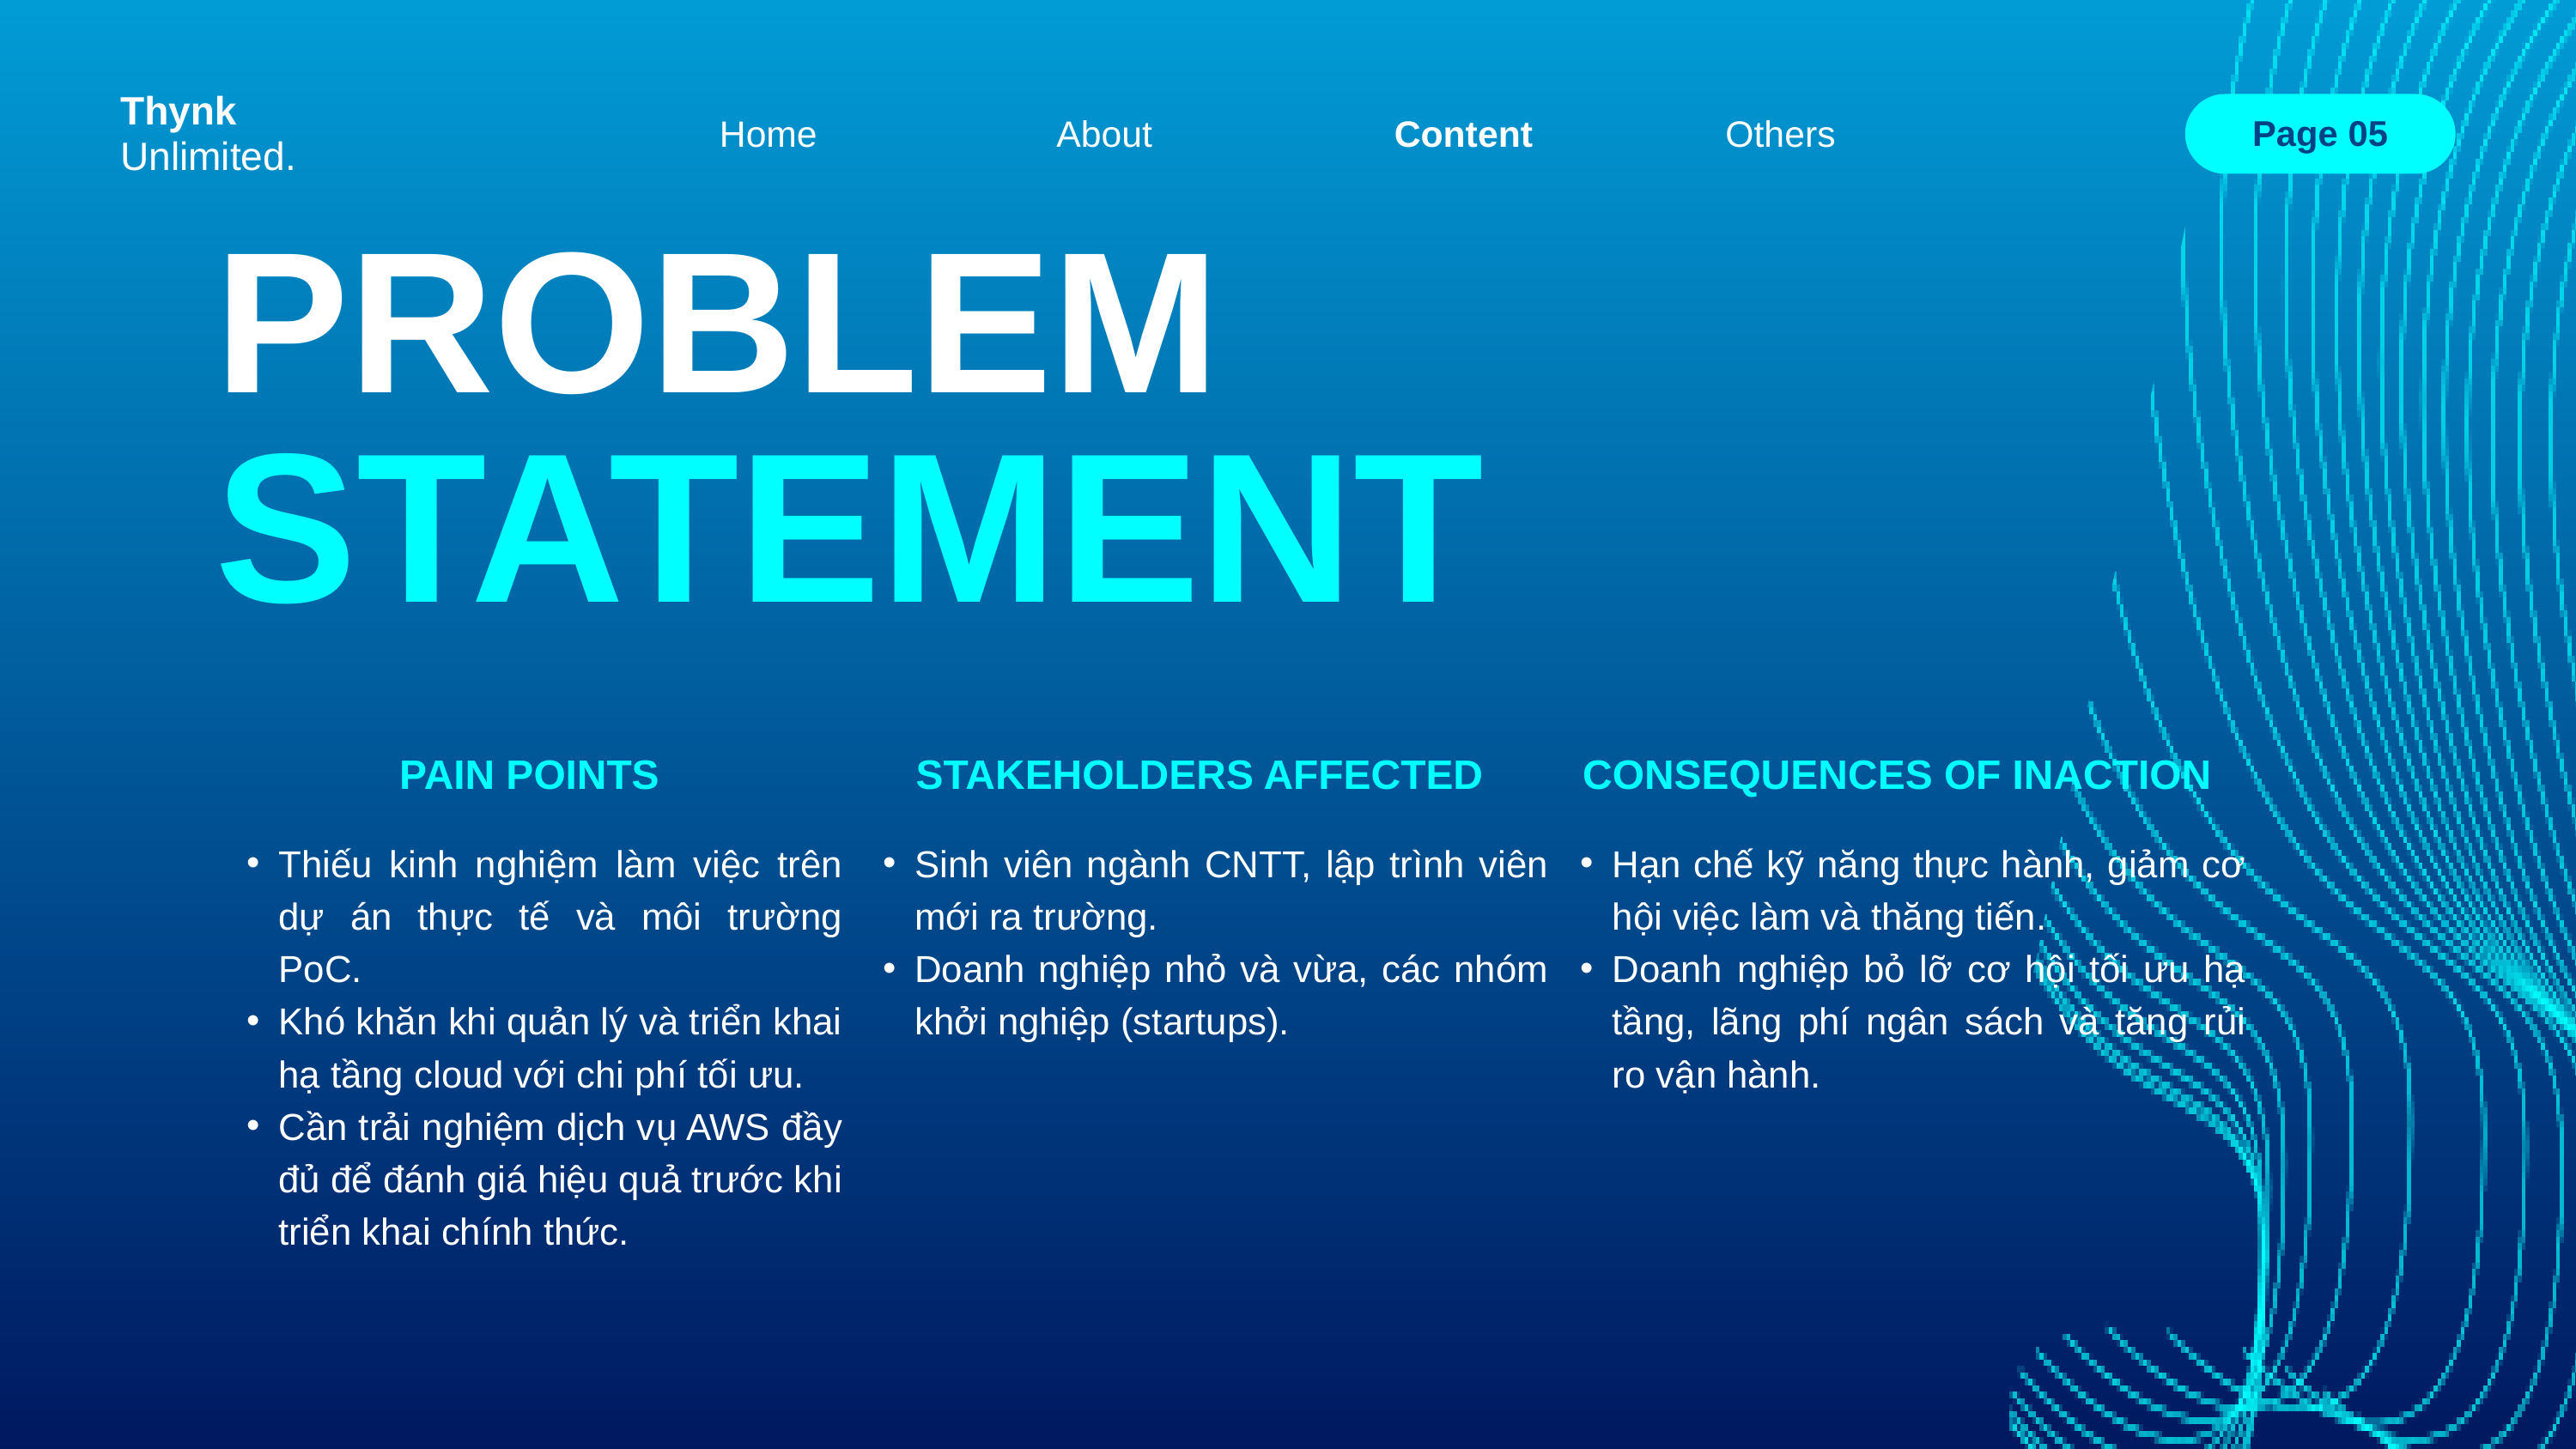

Thynk

Home
Others
About
Content
Page 05
Unlimited.
PROBLEM
STATEMENT
PAIN POINTS
STAKEHOLDERS AFFECTED
CONSEQUENCES OF INACTION
Thiếu kinh nghiệm làm việc trên dự án thực tế và môi trường PoC.
Khó khăn khi quản lý và triển khai hạ tầng cloud với chi phí tối ưu.
Cần trải nghiệm dịch vụ AWS đầy đủ để đánh giá hiệu quả trước khi triển khai chính thức.
Sinh viên ngành CNTT, lập trình viên mới ra trường.
Doanh nghiệp nhỏ và vừa, các nhóm khởi nghiệp (startups).

Hạn chế kỹ năng thực hành, giảm cơ hội việc làm và thăng tiến.
Doanh nghiệp bỏ lỡ cơ hội tối ưu hạ tầng, lãng phí ngân sách và tăng rủi ro vận hành.